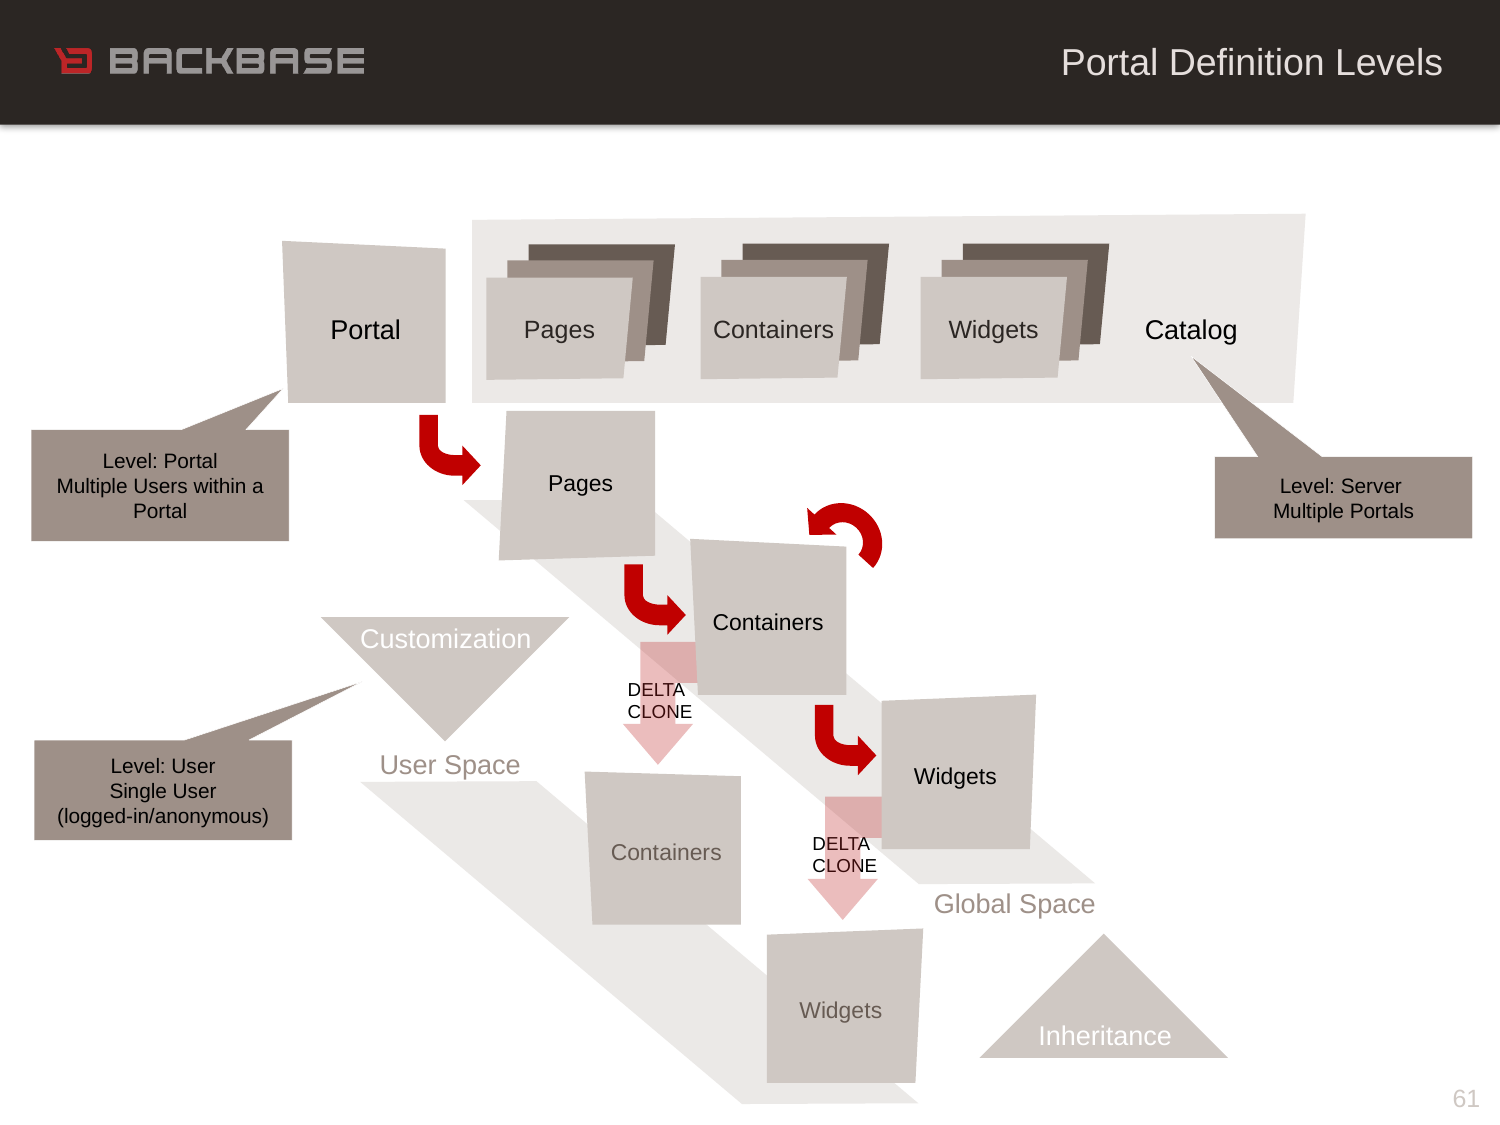

Portal Definition Levels

Portal

Containers

Widgets

Pages

Catalog

Level: Portal
Multiple Users within a Portal
Level: Server
Multiple Portals
Pages

Containers
Customization

DELTA
CLONE

Level: User
Single User
(logged-in/anonymous)
User Space
Widgets

DELTA
CLONE
Containers

Global Space

Widgets
Inheritance
Inheritance
61